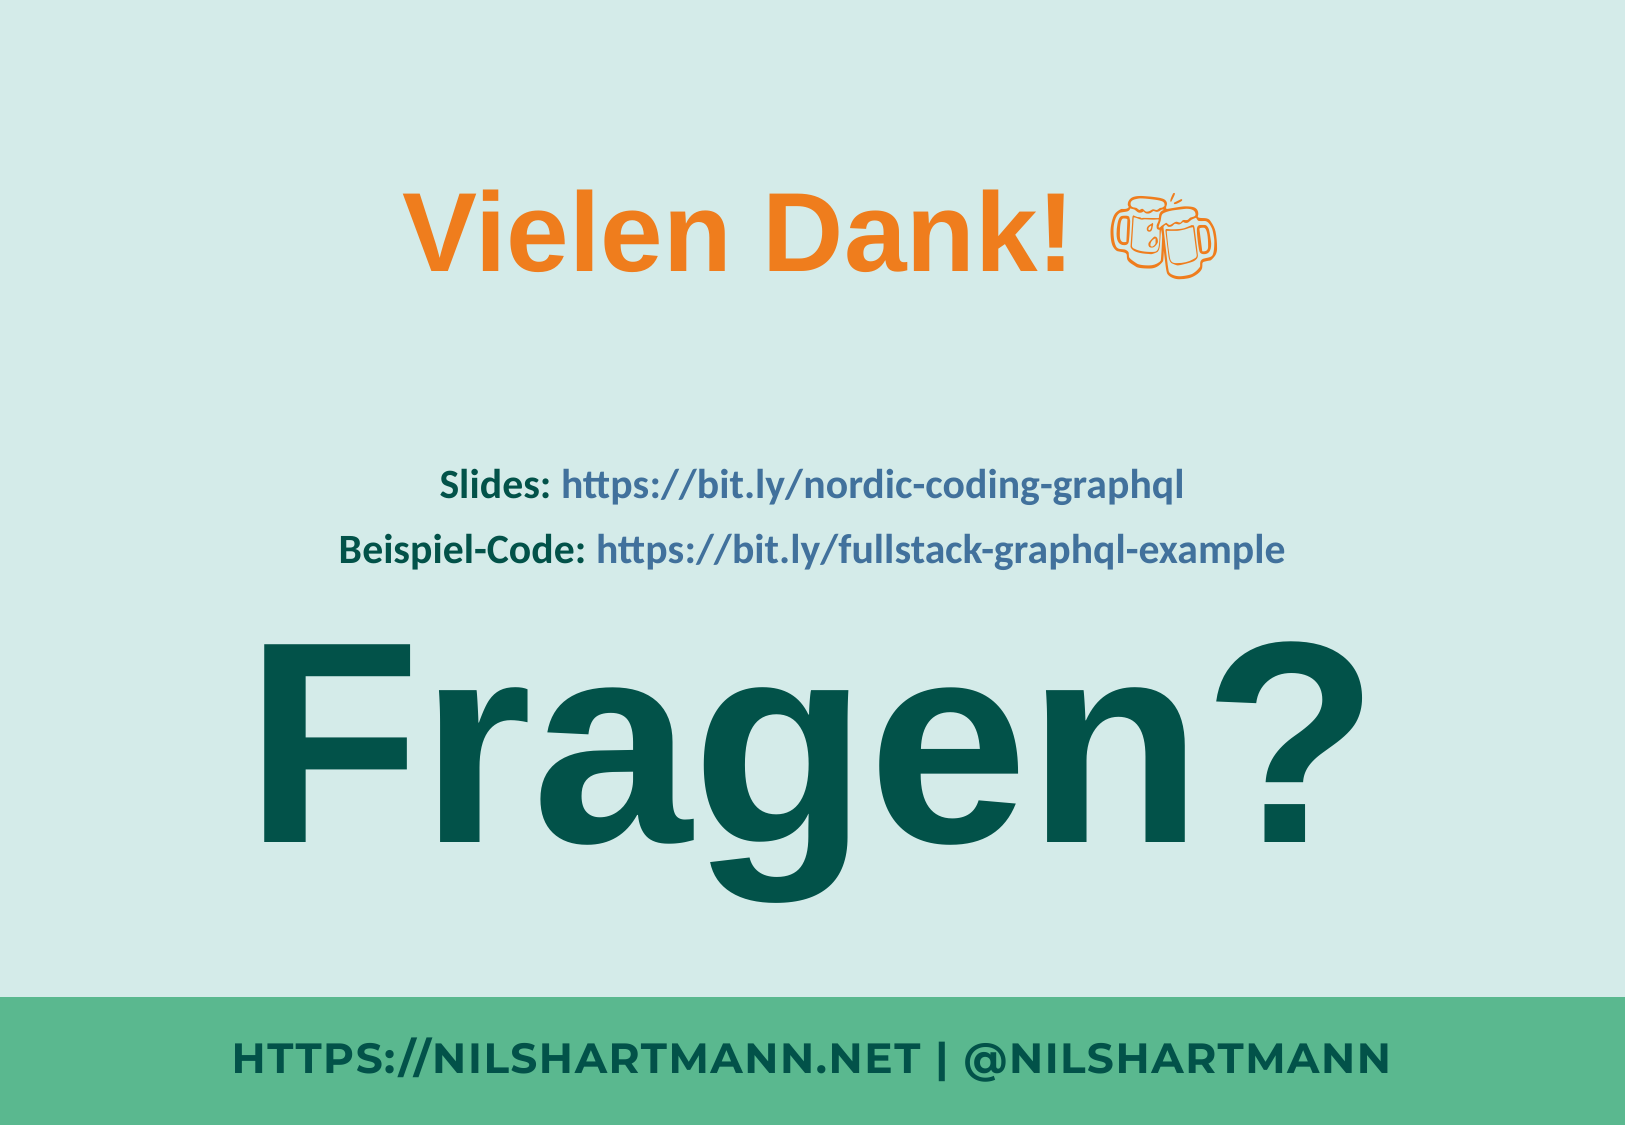

Vielen Dank! 🍻
Slides: https://bit.ly/nordic-coding-graphql
Beispiel-Code: https://bit.ly/fullstack-graphql-example
Fragen?
# HTTPS://NILSHARTMANN.NET | @nilshartmann